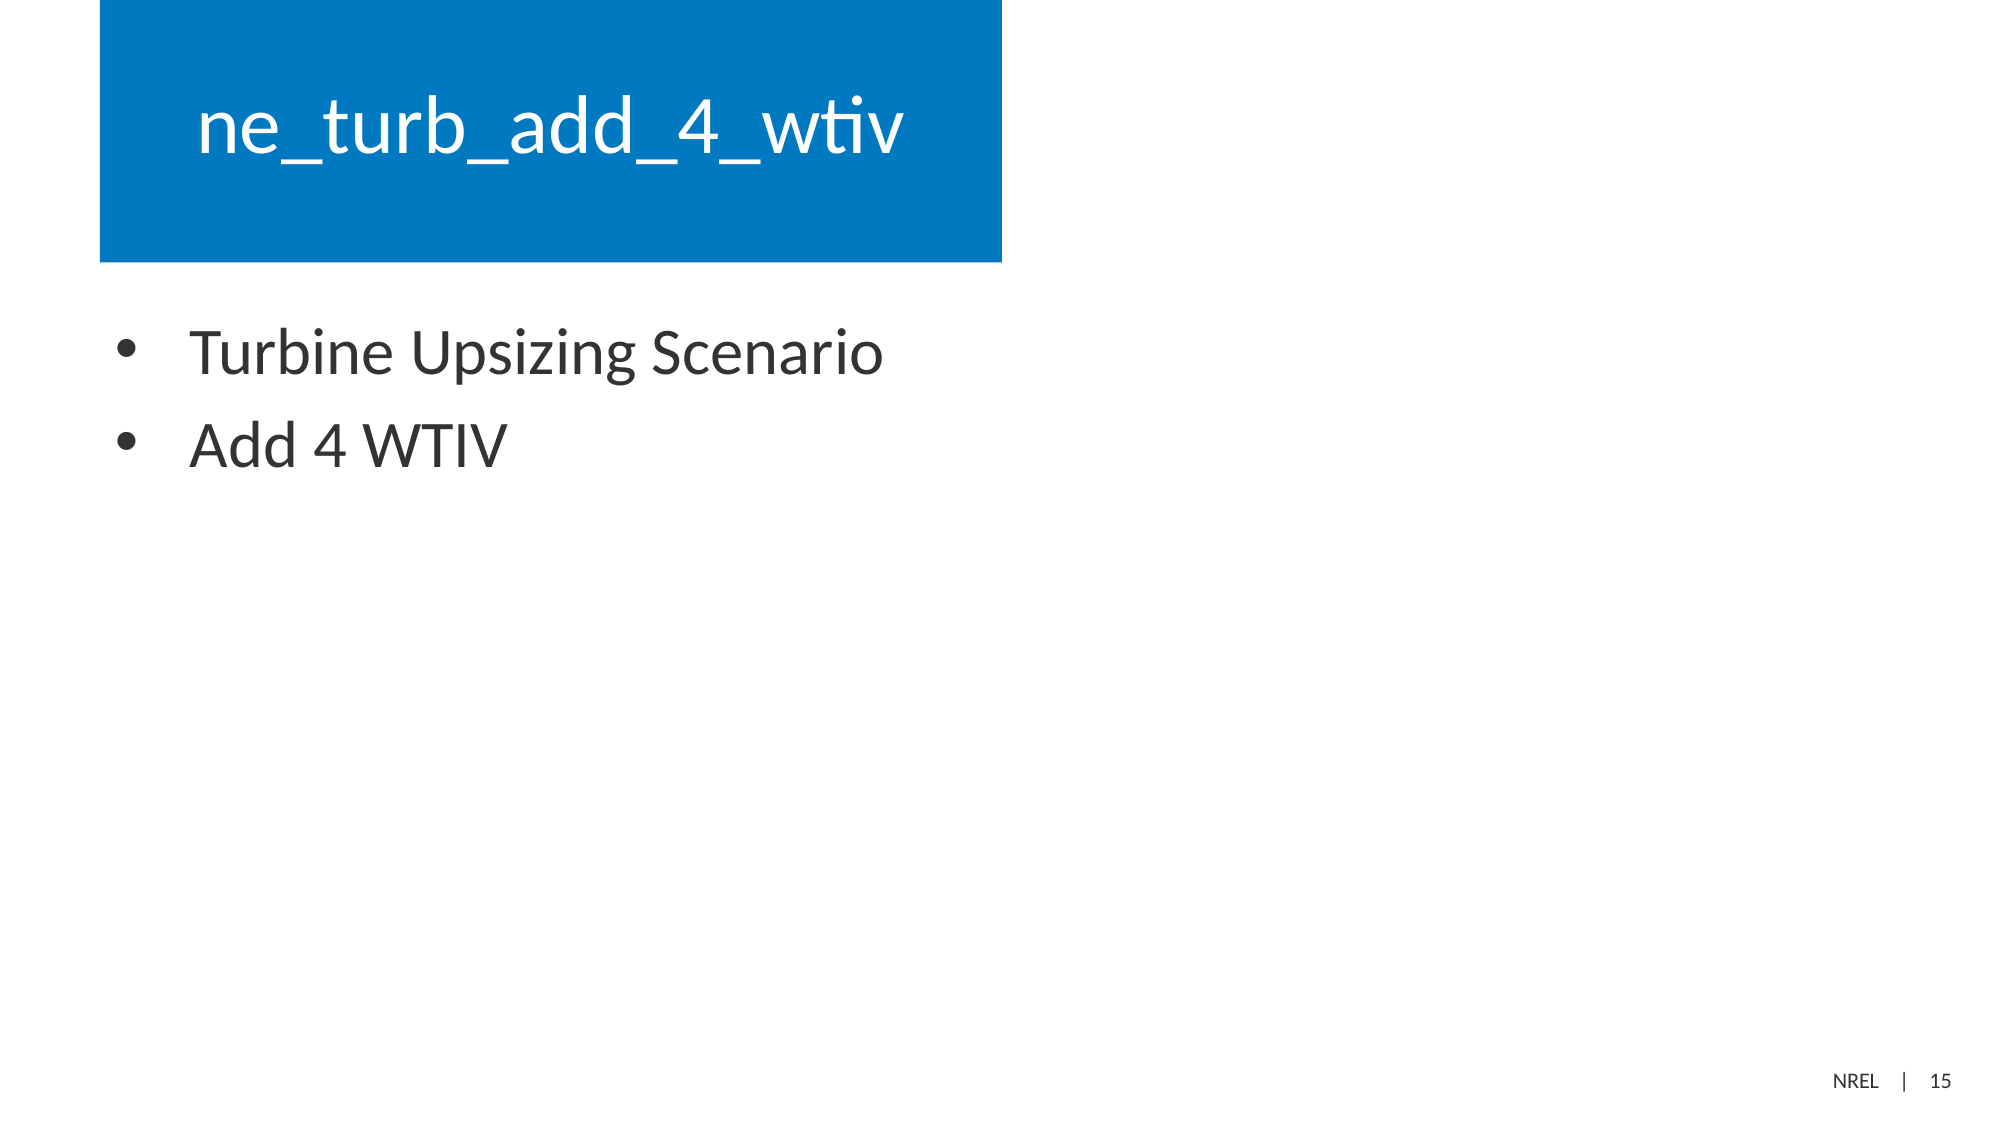

# ne_turb_add_4_wtiv
Turbine Upsizing Scenario
Add 4 WTIV